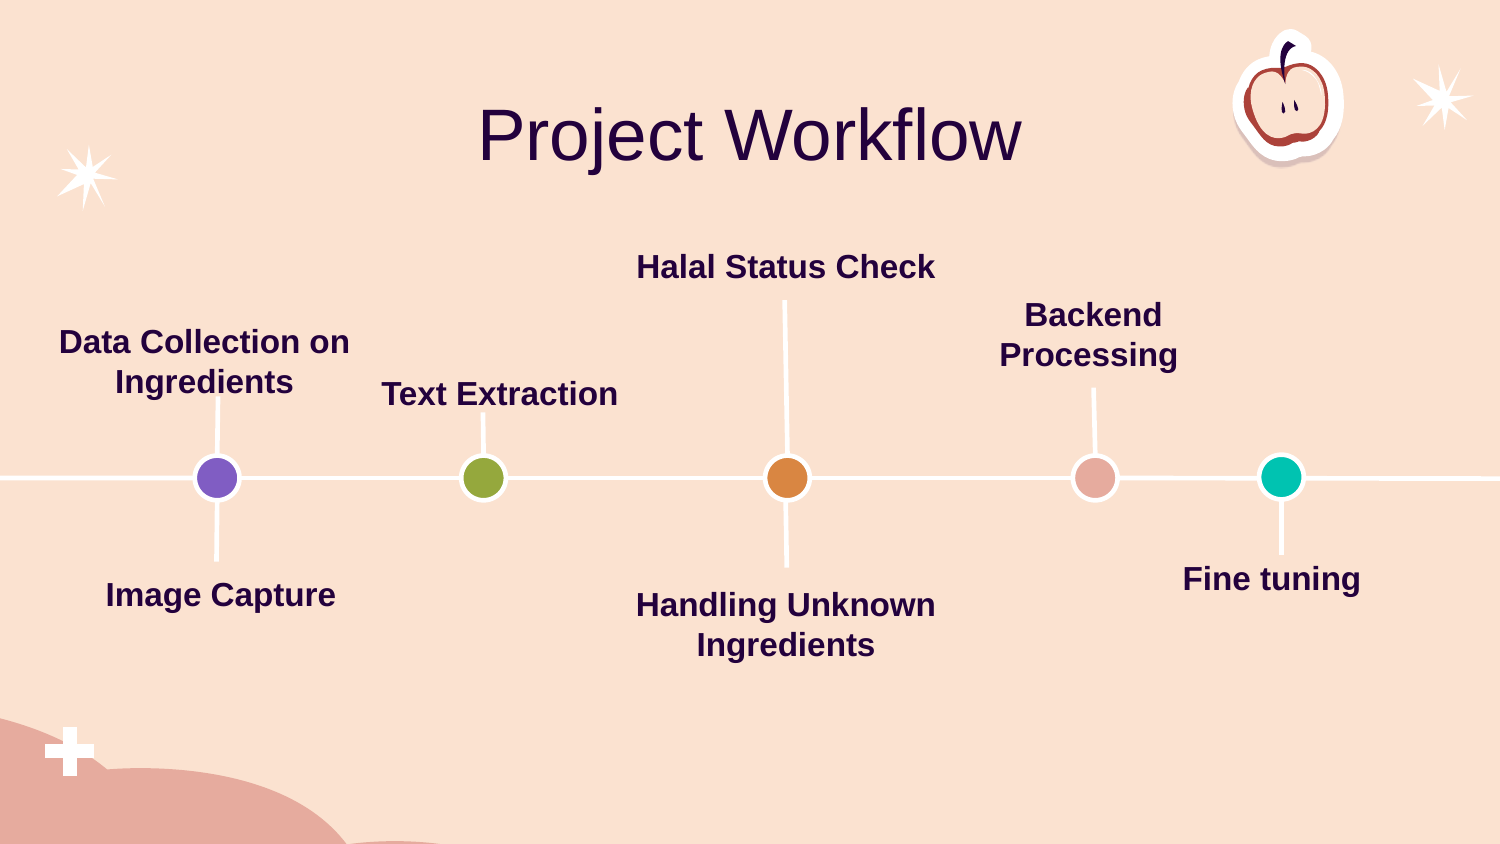

# Project Workflow

Halal Status Check
Backend Processing
Data Collection on Ingredients
Text Extraction

Fine tuning
Image Capture
Handling Unknown Ingredients